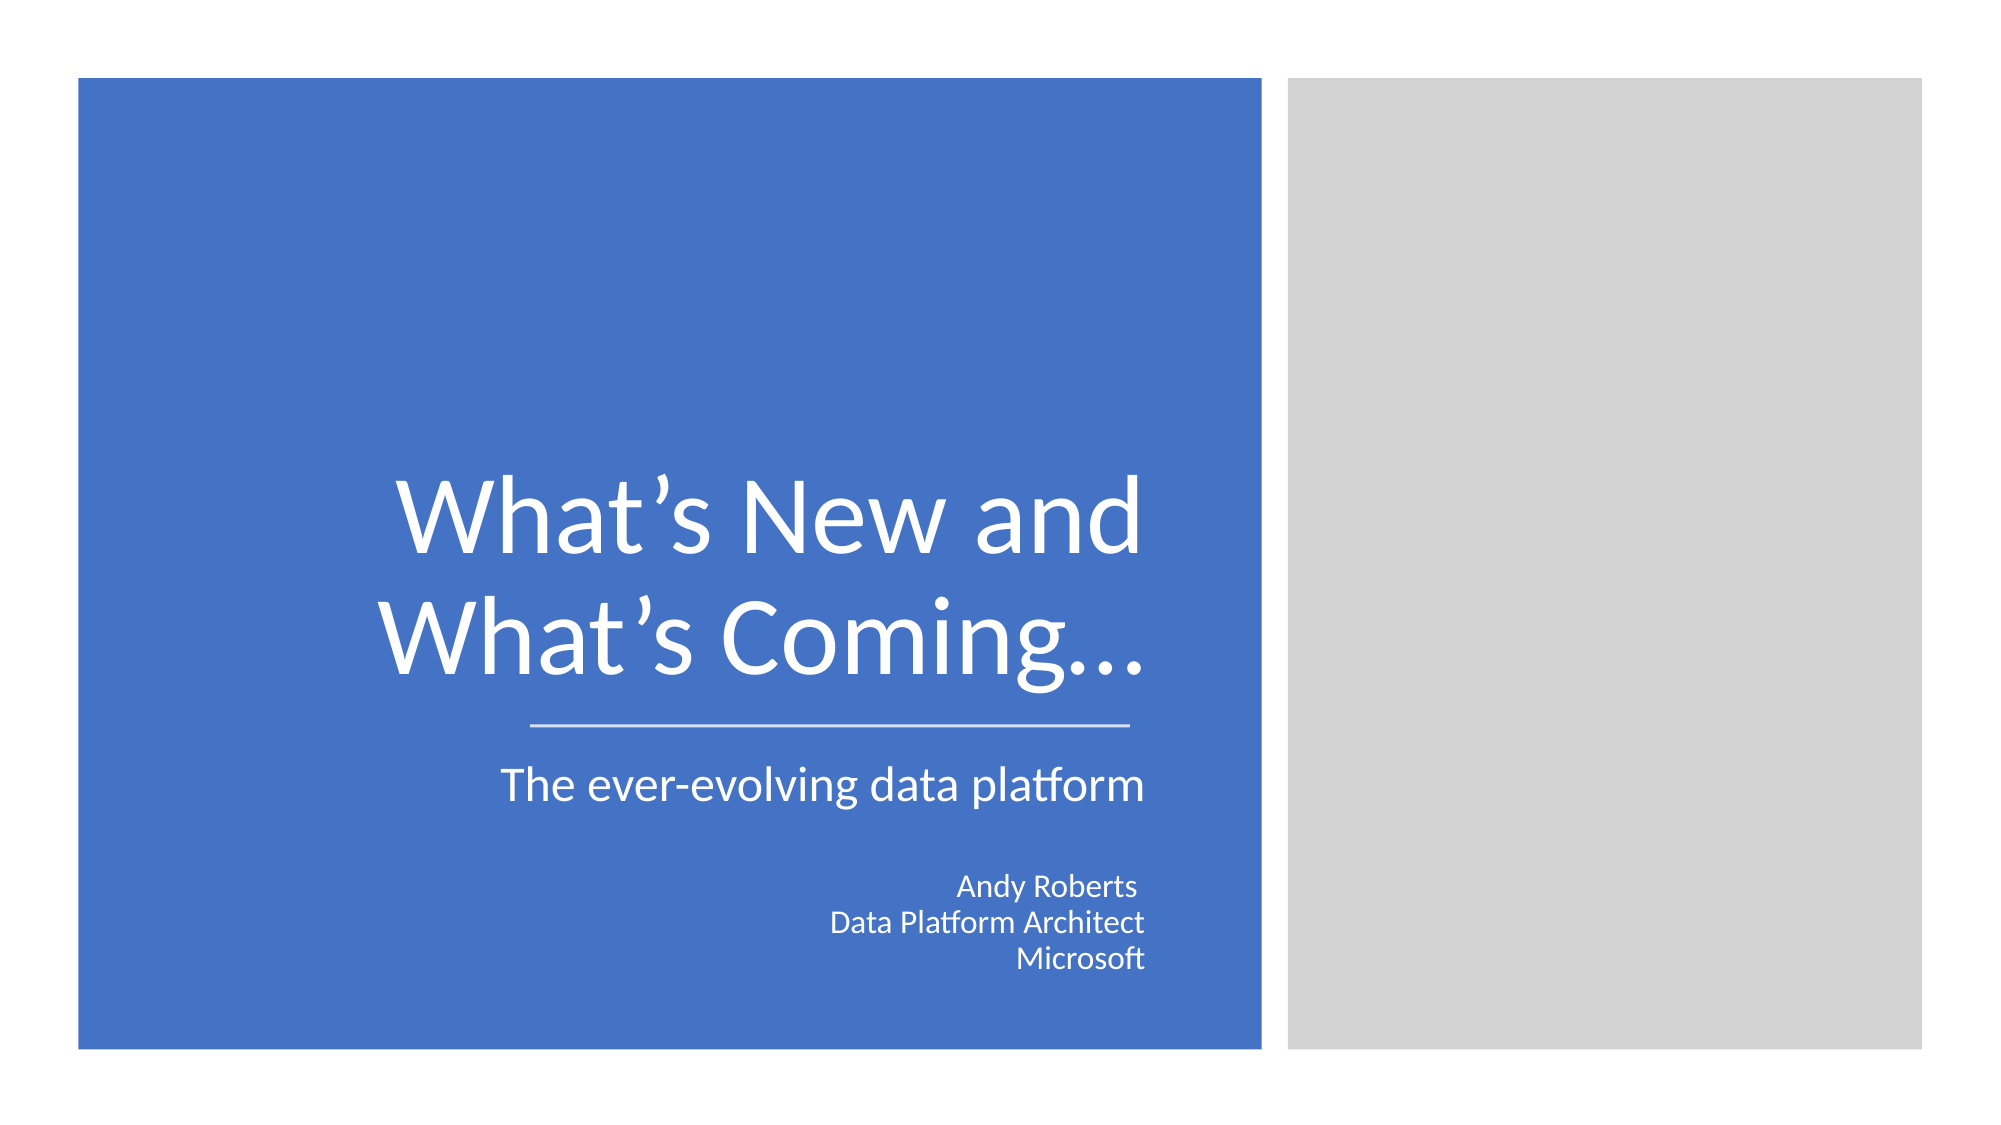

# What’s New and What’s Coming…
The ever-evolving data platform
Andy Roberts
Data Platform Architect
Microsoft